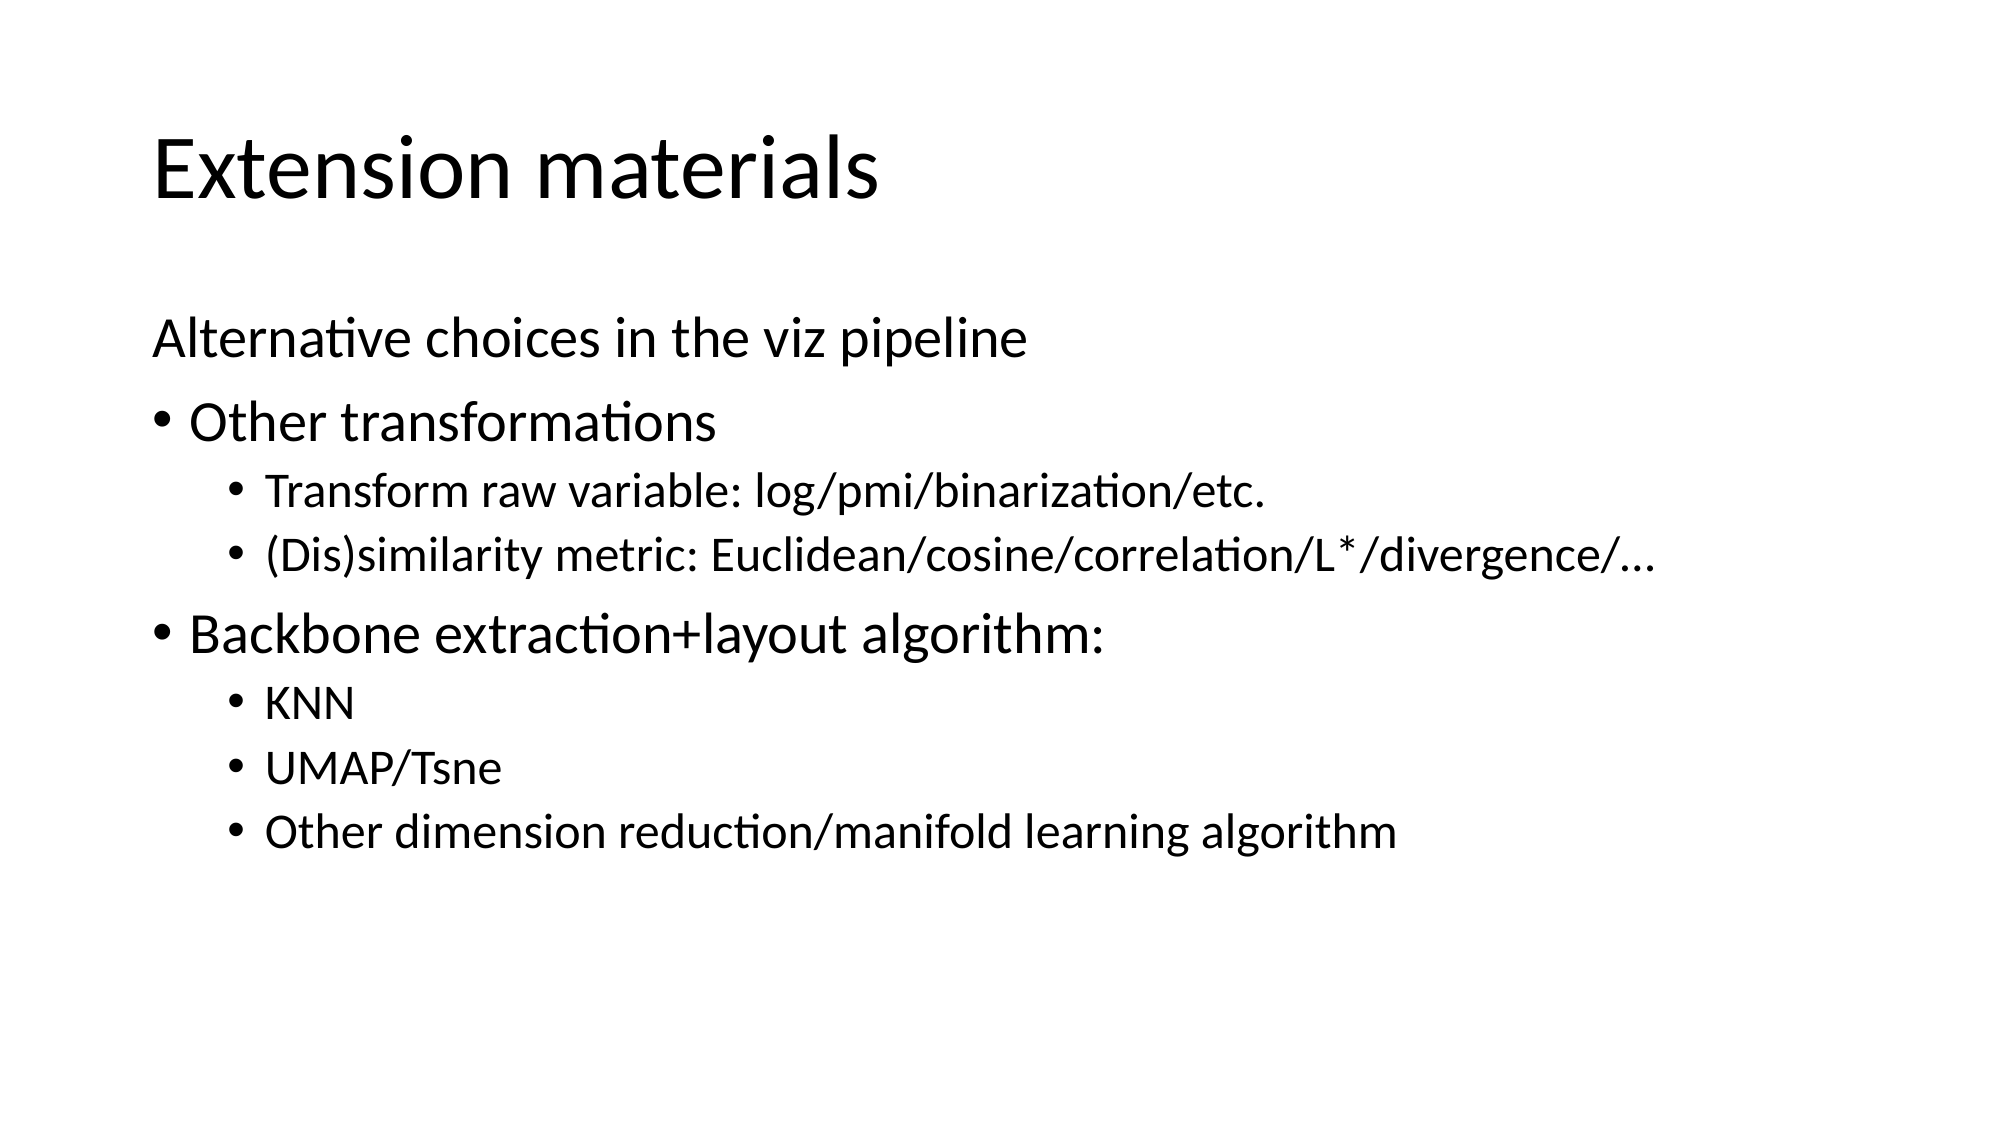

# Extension materials
Alternative choices in the viz pipeline
Other transformations
Transform raw variable: log/pmi/binarization/etc.
(Dis)similarity metric: Euclidean/cosine/correlation/L*/divergence/…
Backbone extraction+layout algorithm:
KNN
UMAP/Tsne
Other dimension reduction/manifold learning algorithm